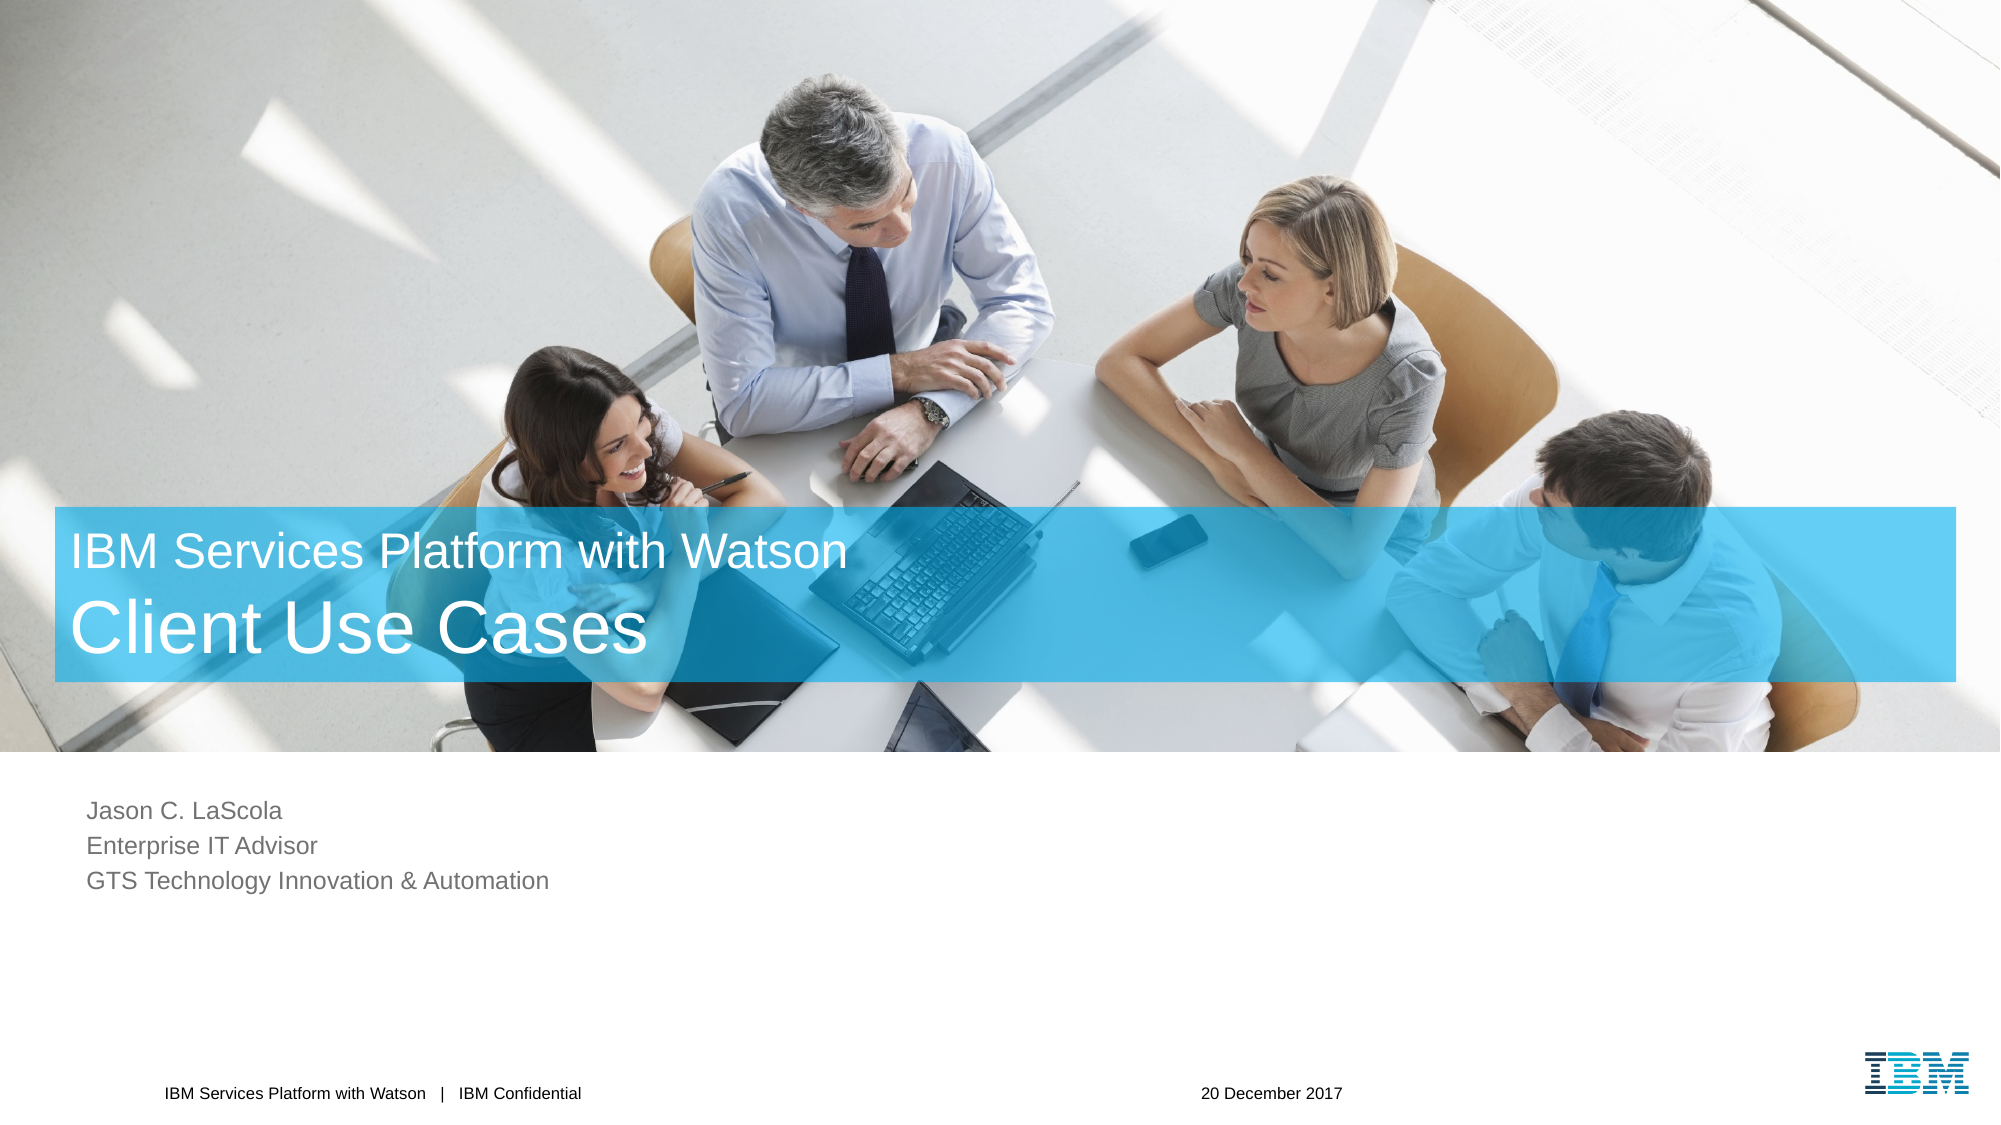

# IBM Services Platform with Watson Client Use Cases
Jason C. LaScola
Enterprise IT Advisor
GTS Technology Innovation & Automation
IBM Services Platform with Watson   |   IBM Confidential
20 December 2017